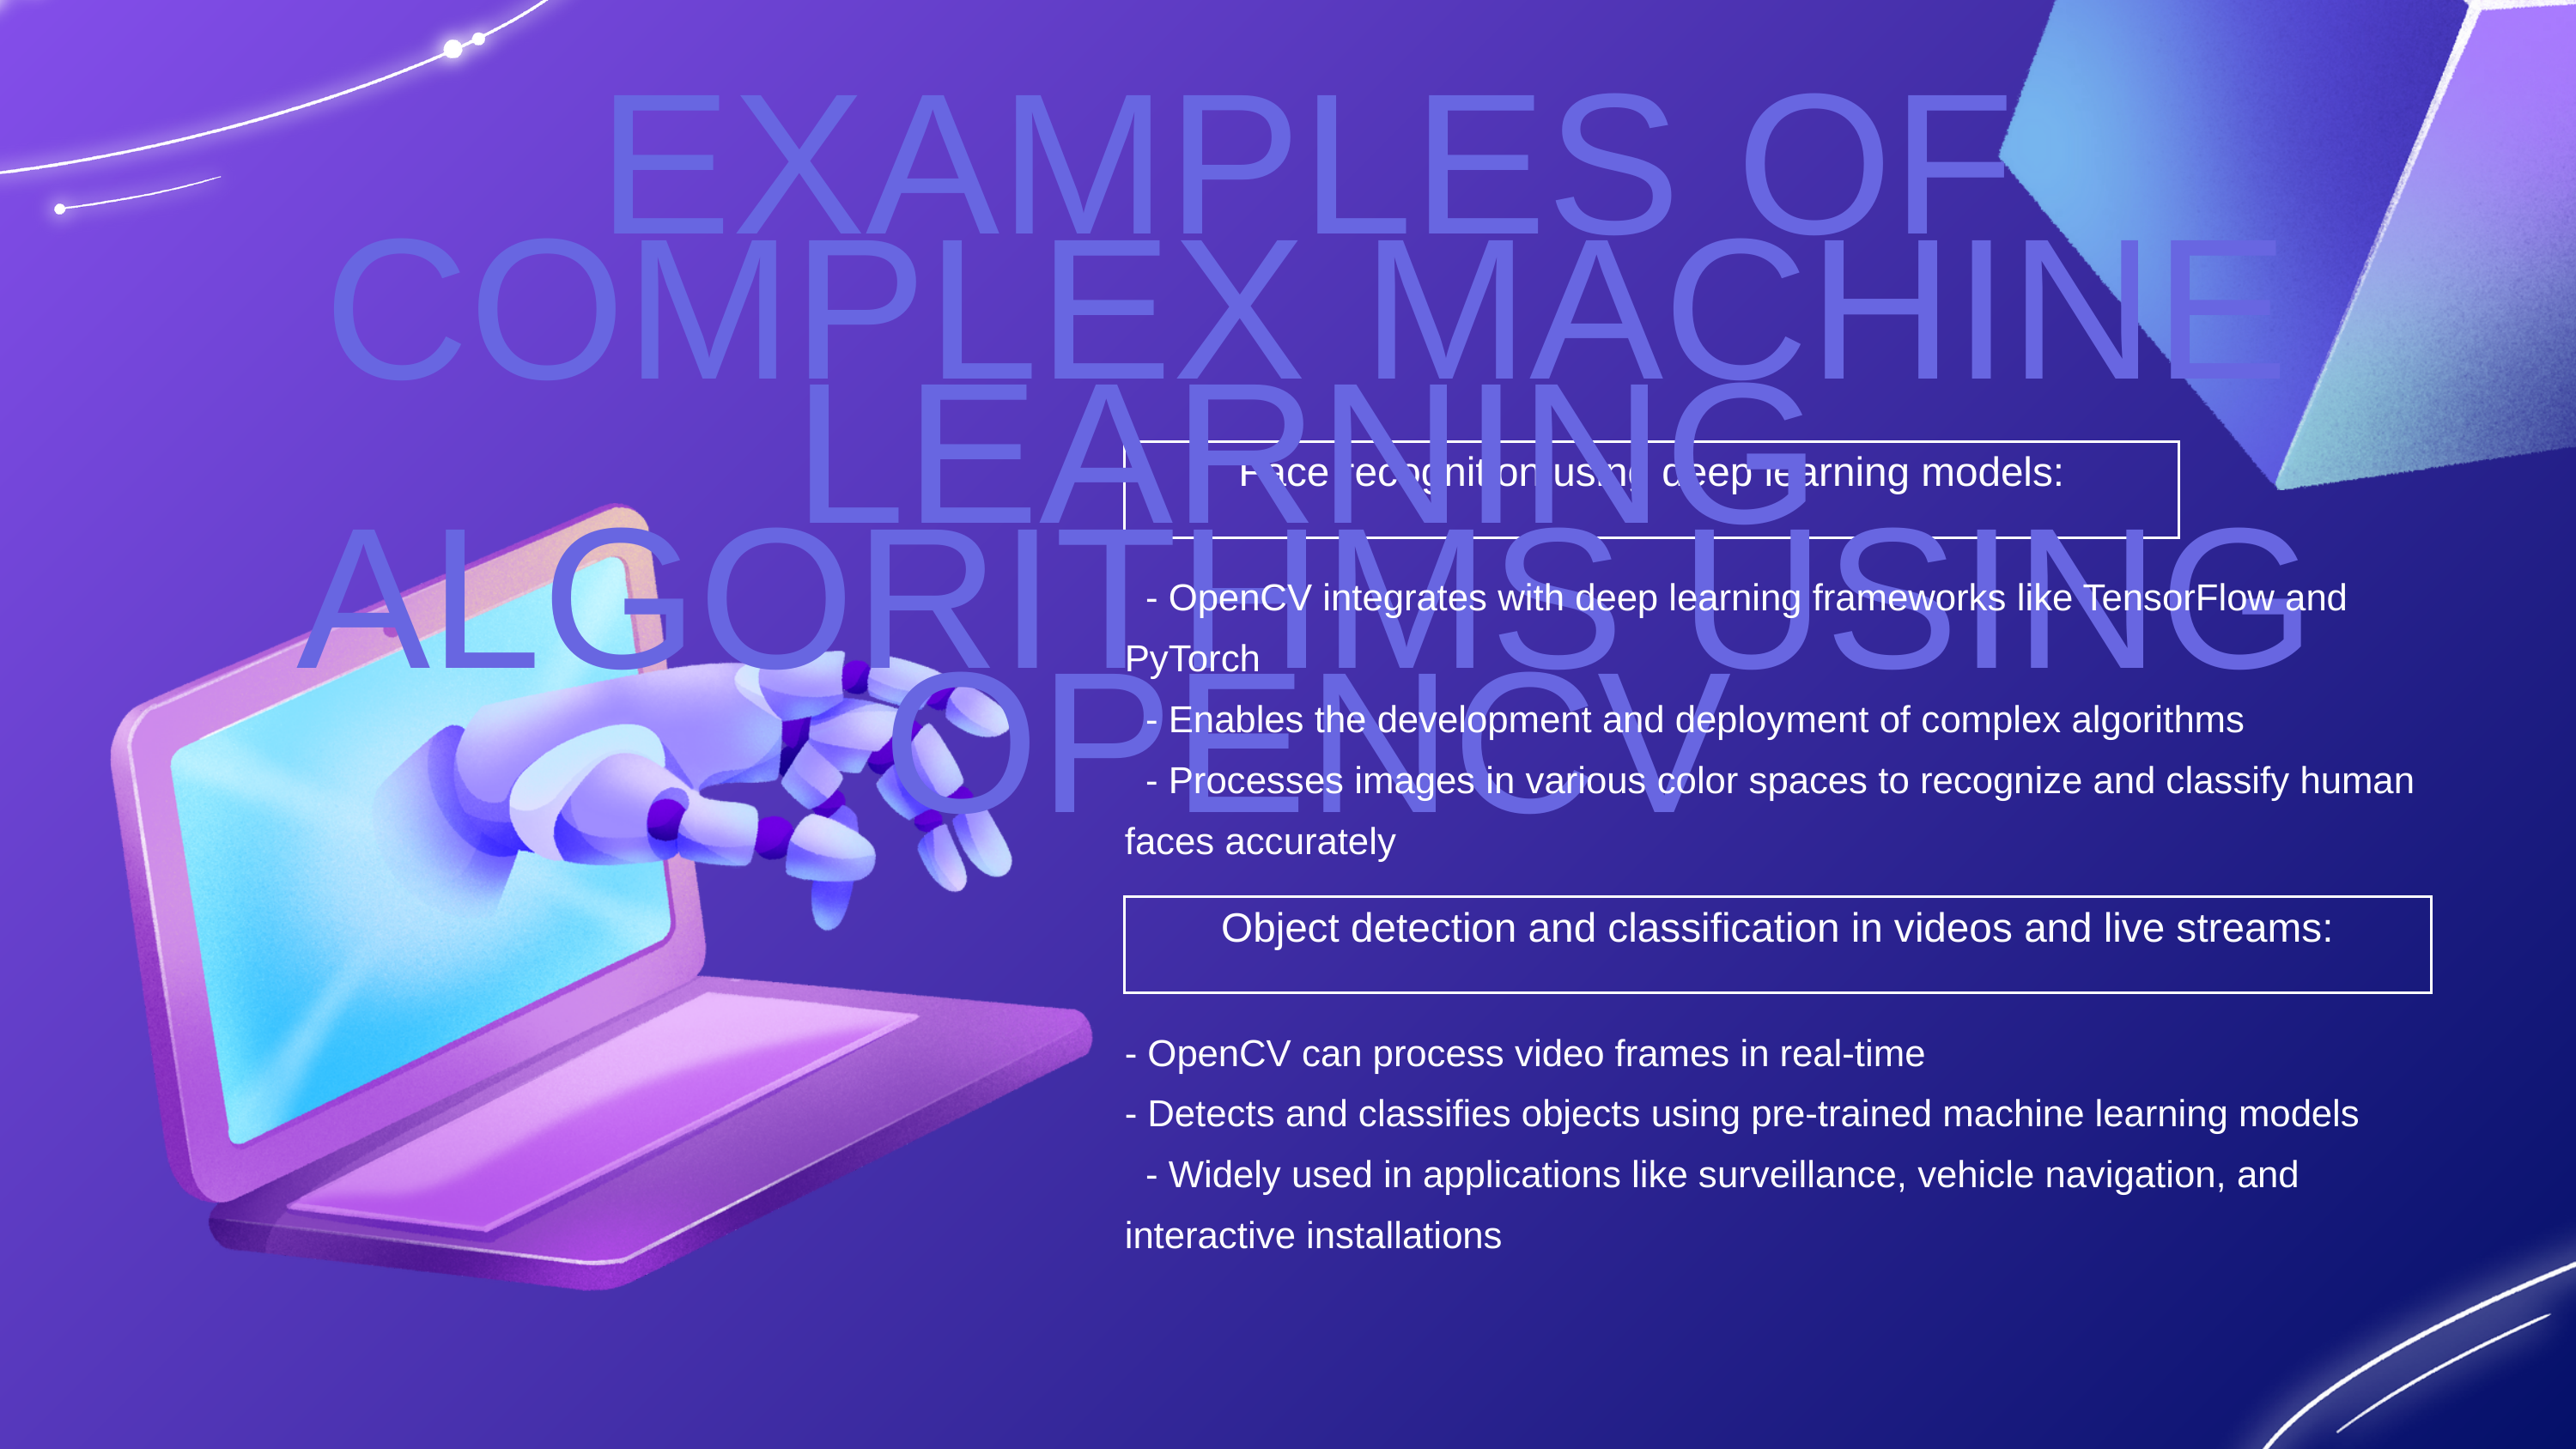

EXAMPLES OF COMPLEX MACHINE LEARNING ALGORITHMS USING OPENCV

Face recognition using deep learning models:

  - OpenCV integrates with deep learning frameworks like TensorFlow and PyTorch
  - Enables the development and deployment of complex algorithms
  - Processes images in various color spaces to recognize and classify human faces accurately

Object detection and classification in videos and live streams:

- OpenCV can process video frames in real-time
- Detects and classifies objects using pre-trained machine learning models
  - Widely used in applications like surveillance, vehicle navigation, and interactive installations